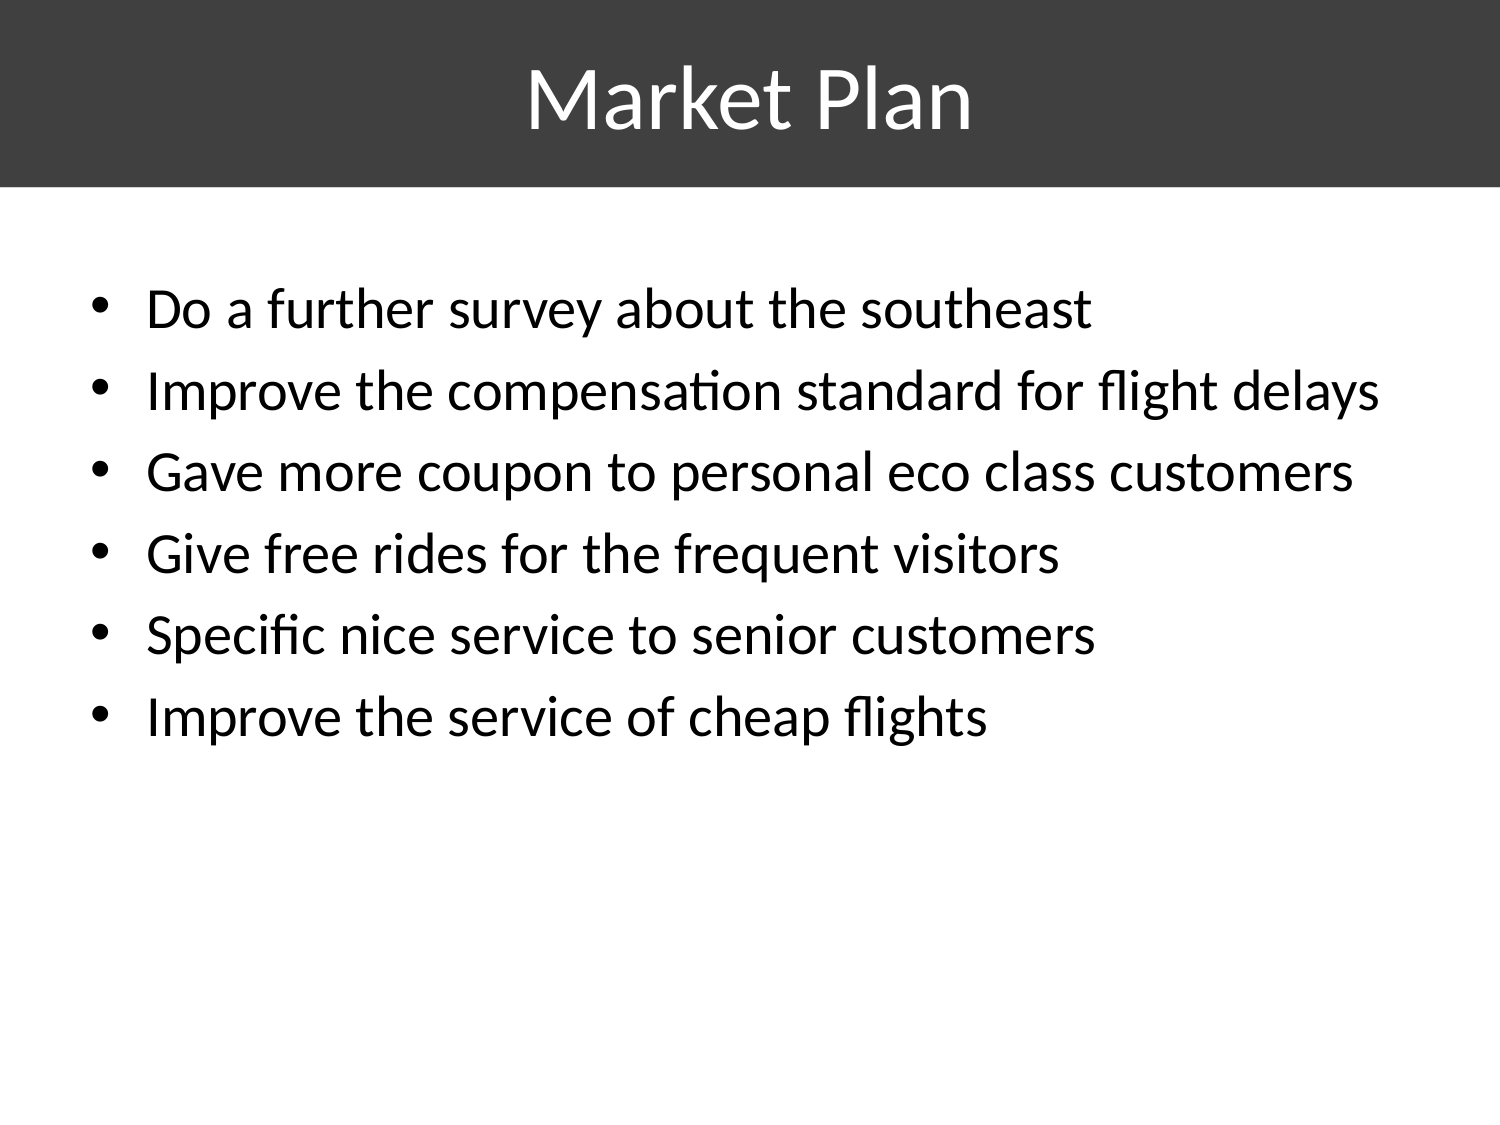

# Market Plan
Do a further survey about the southeast
Improve the compensation standard for flight delays
Gave more coupon to personal eco class customers
Give free rides for the frequent visitors
Specific nice service to senior customers
Improve the service of cheap flights